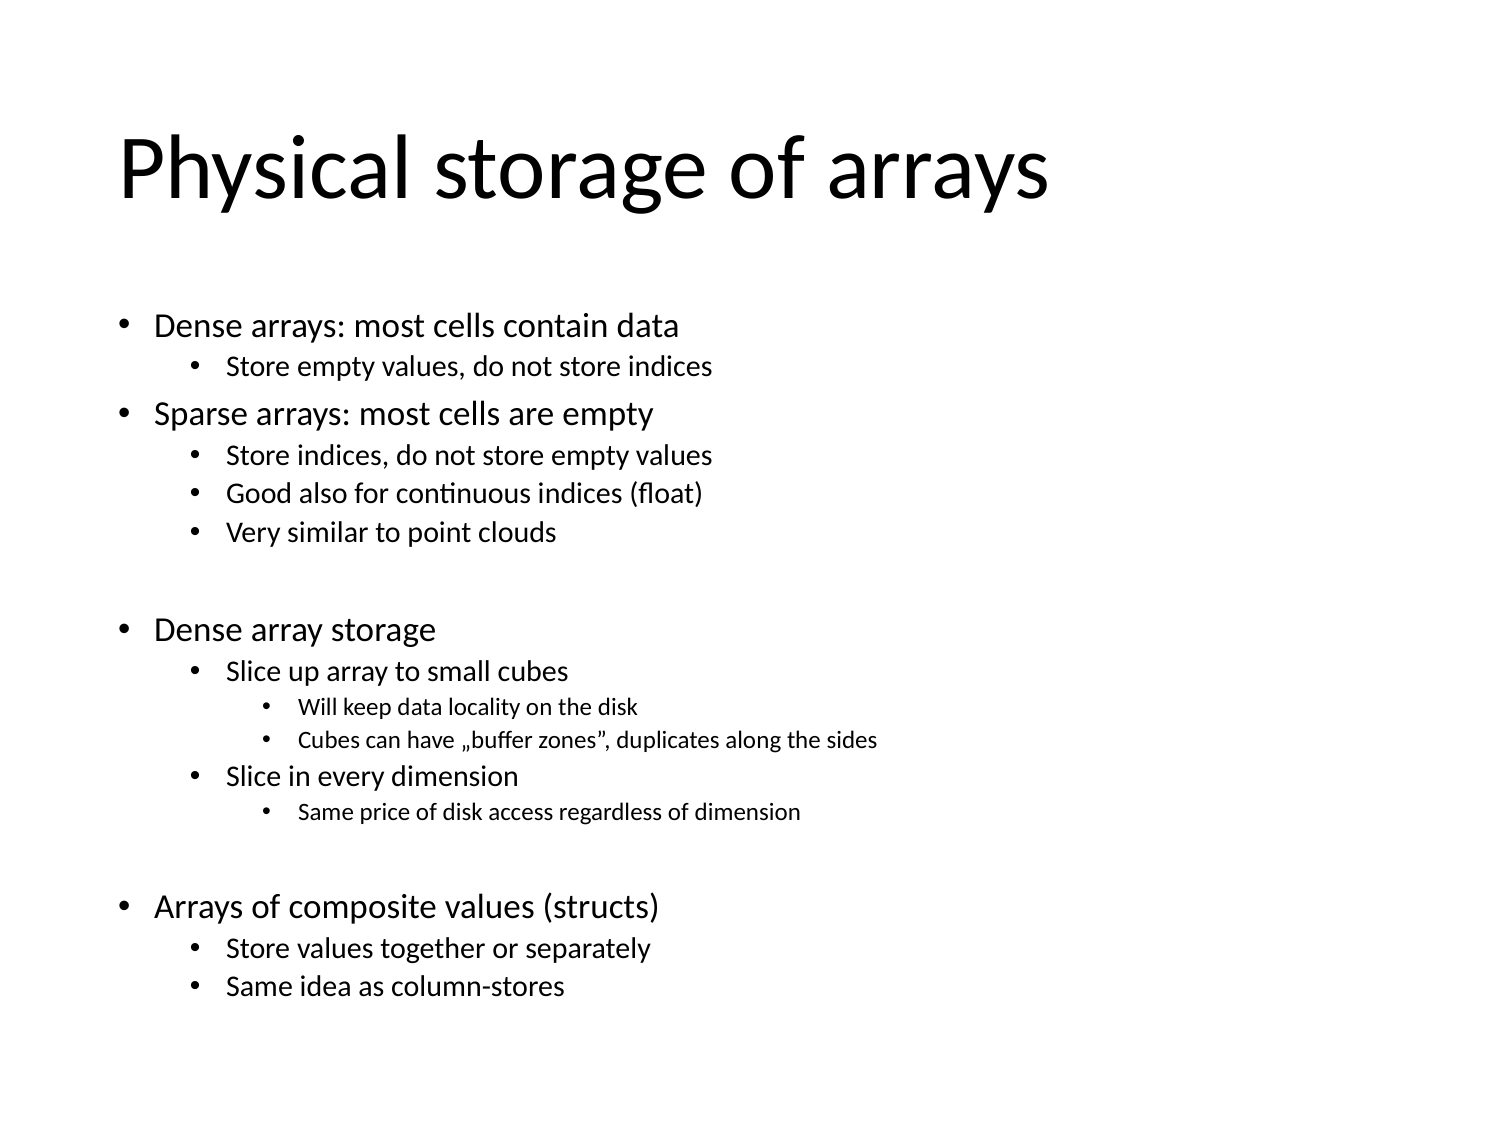

# Physical storage of arrays
Dense arrays: most cells contain data
Store empty values, do not store indices
Sparse arrays: most cells are empty
Store indices, do not store empty values
Good also for continuous indices (float)
Very similar to point clouds

Dense array storage
Slice up array to small cubes
Will keep data locality on the disk
Cubes can have „buffer zones”, duplicates along the sides
Slice in every dimension
Same price of disk access regardless of dimension

Arrays of composite values (structs)
Store values together or separately
Same idea as column-stores